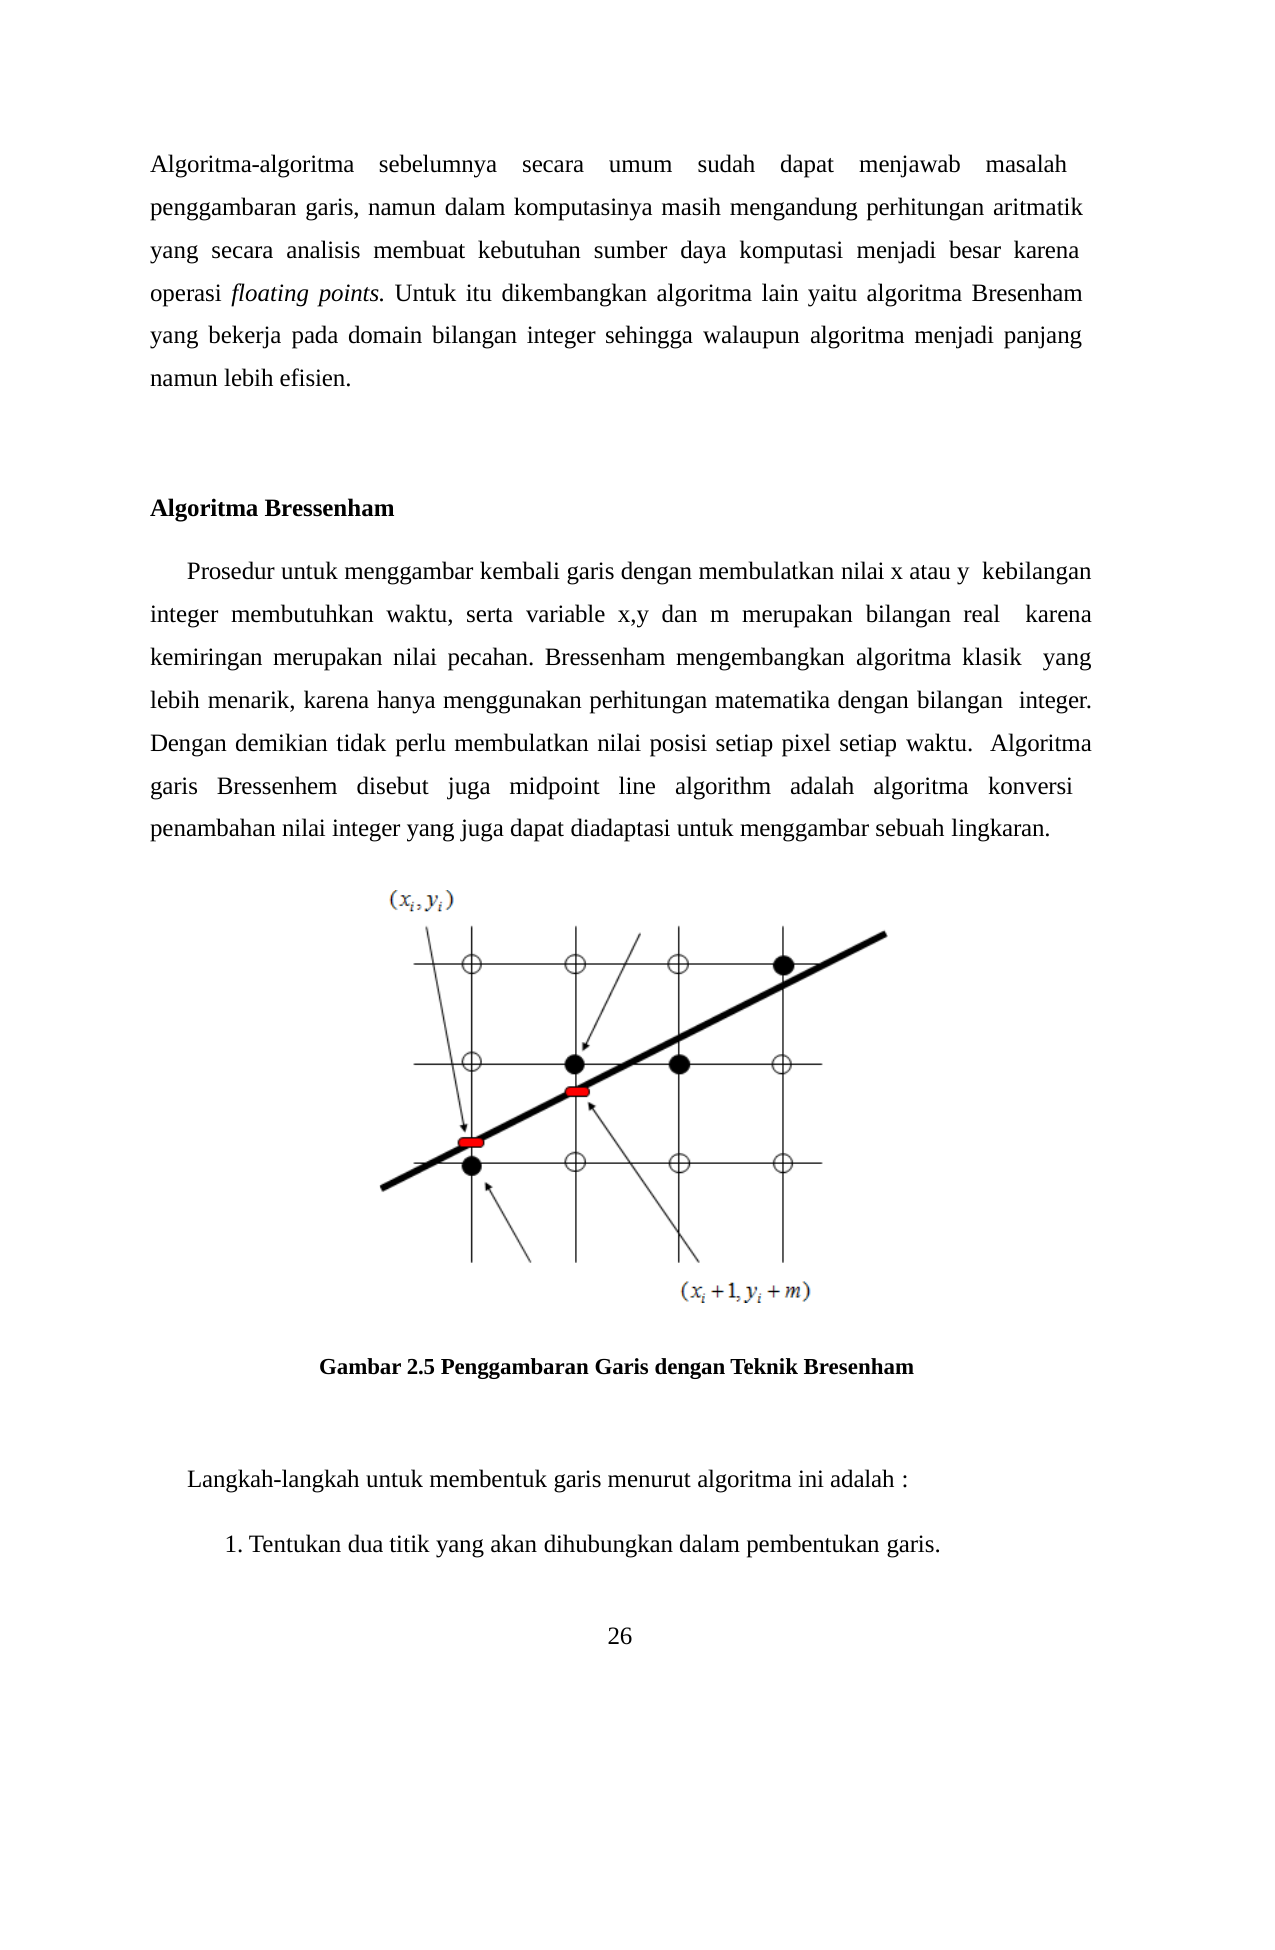

Algoritma-algoritma sebelumnya secara umum sudah dapat menjawab masalah  penggambaran garis, namun dalam komputasinya masih mengandung perhitungan aritmatik  yang secara analisis membuat kebutuhan sumber daya komputasi menjadi besar karena  operasi floating points. Untuk itu dikembangkan algoritma lain yaitu algoritma Bresenham  yang bekerja pada domain bilangan integer sehingga walaupun algoritma menjadi panjang  namun lebih efisien.
Algoritma Bressenham
Prosedur untuk menggambar kembali garis dengan membulatkan nilai x atau y  kebilangan integer membutuhkan waktu, serta variable x,y dan m merupakan bilangan real  karena kemiringan merupakan nilai pecahan. Bressenham mengembangkan algoritma klasik  yang lebih menarik, karena hanya menggunakan perhitungan matematika dengan bilangan  integer. Dengan demikian tidak perlu membulatkan nilai posisi setiap pixel setiap waktu.  Algoritma garis Bressenhem disebut juga midpoint line algorithm adalah algoritma konversi  penambahan nilai integer yang juga dapat diadaptasi untuk menggambar sebuah lingkaran.

Gambar 2.5 Penggambaran Garis dengan Teknik Bresenham
Langkah-langkah untuk membentuk garis menurut algoritma ini adalah :

1. Tentukan dua titik yang akan dihubungkan dalam pembentukan garis.
26